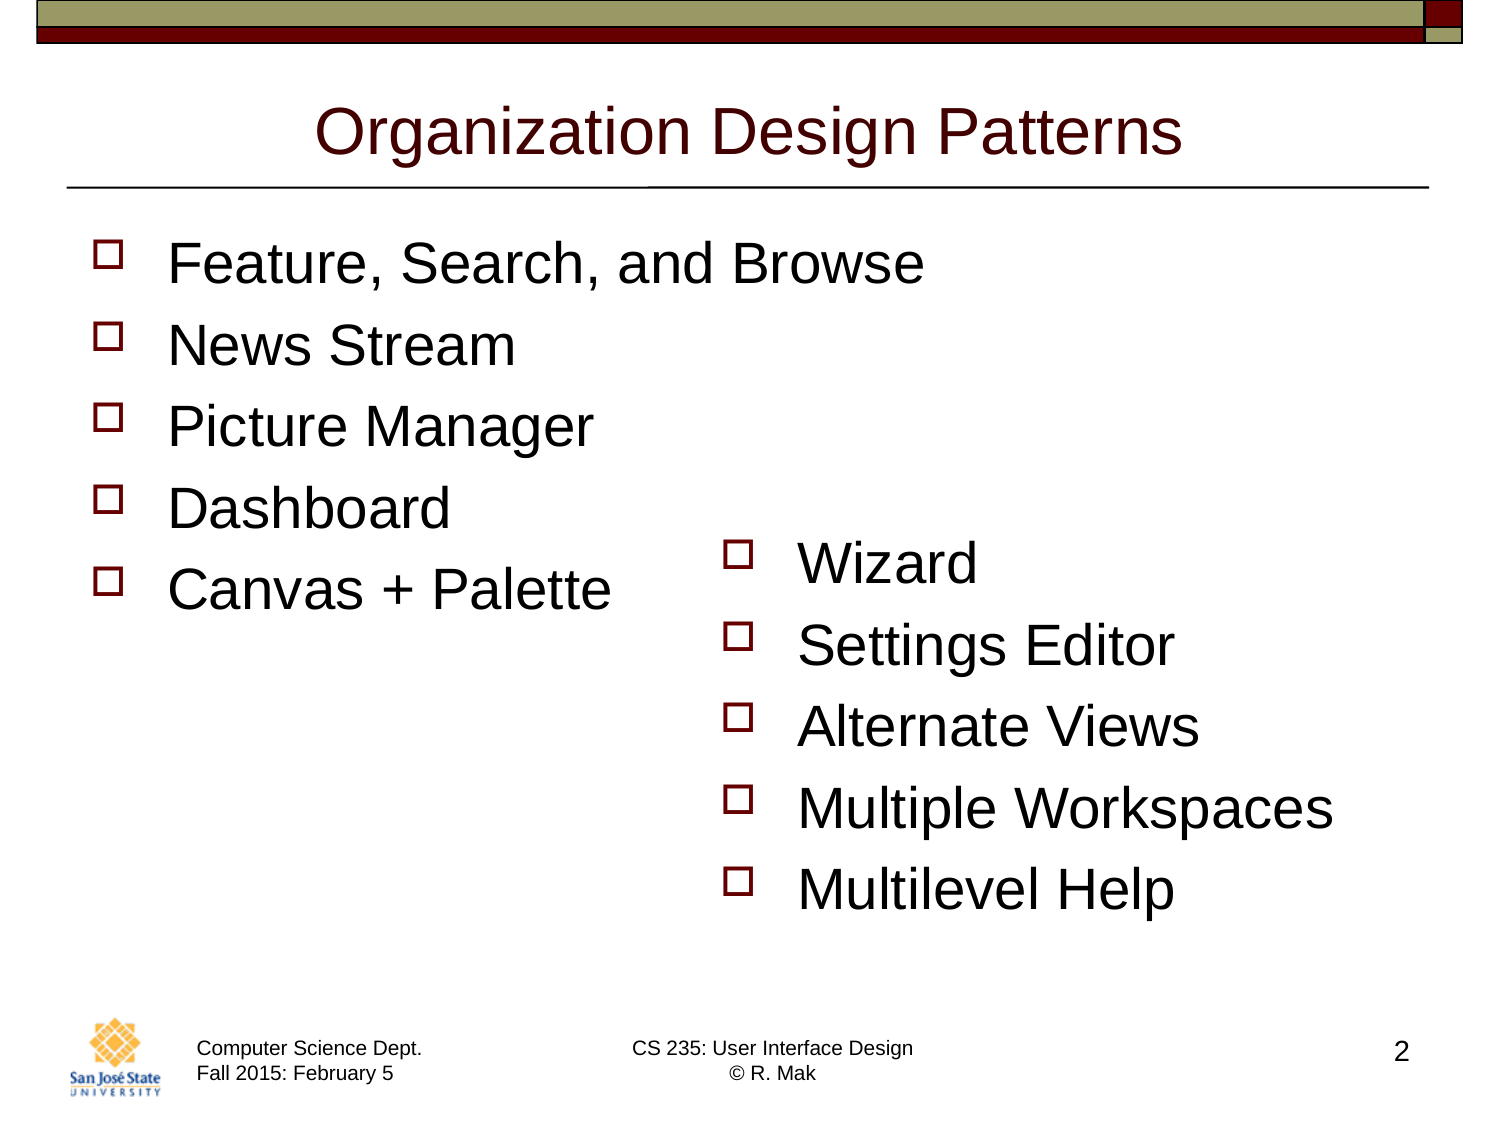

# Organization Design Patterns
Feature, Search, and Browse
News Stream
Picture Manager
Dashboard
Canvas + Palette
Wizard
Settings Editor
Alternate Views
Multiple Workspaces
Multilevel Help
2